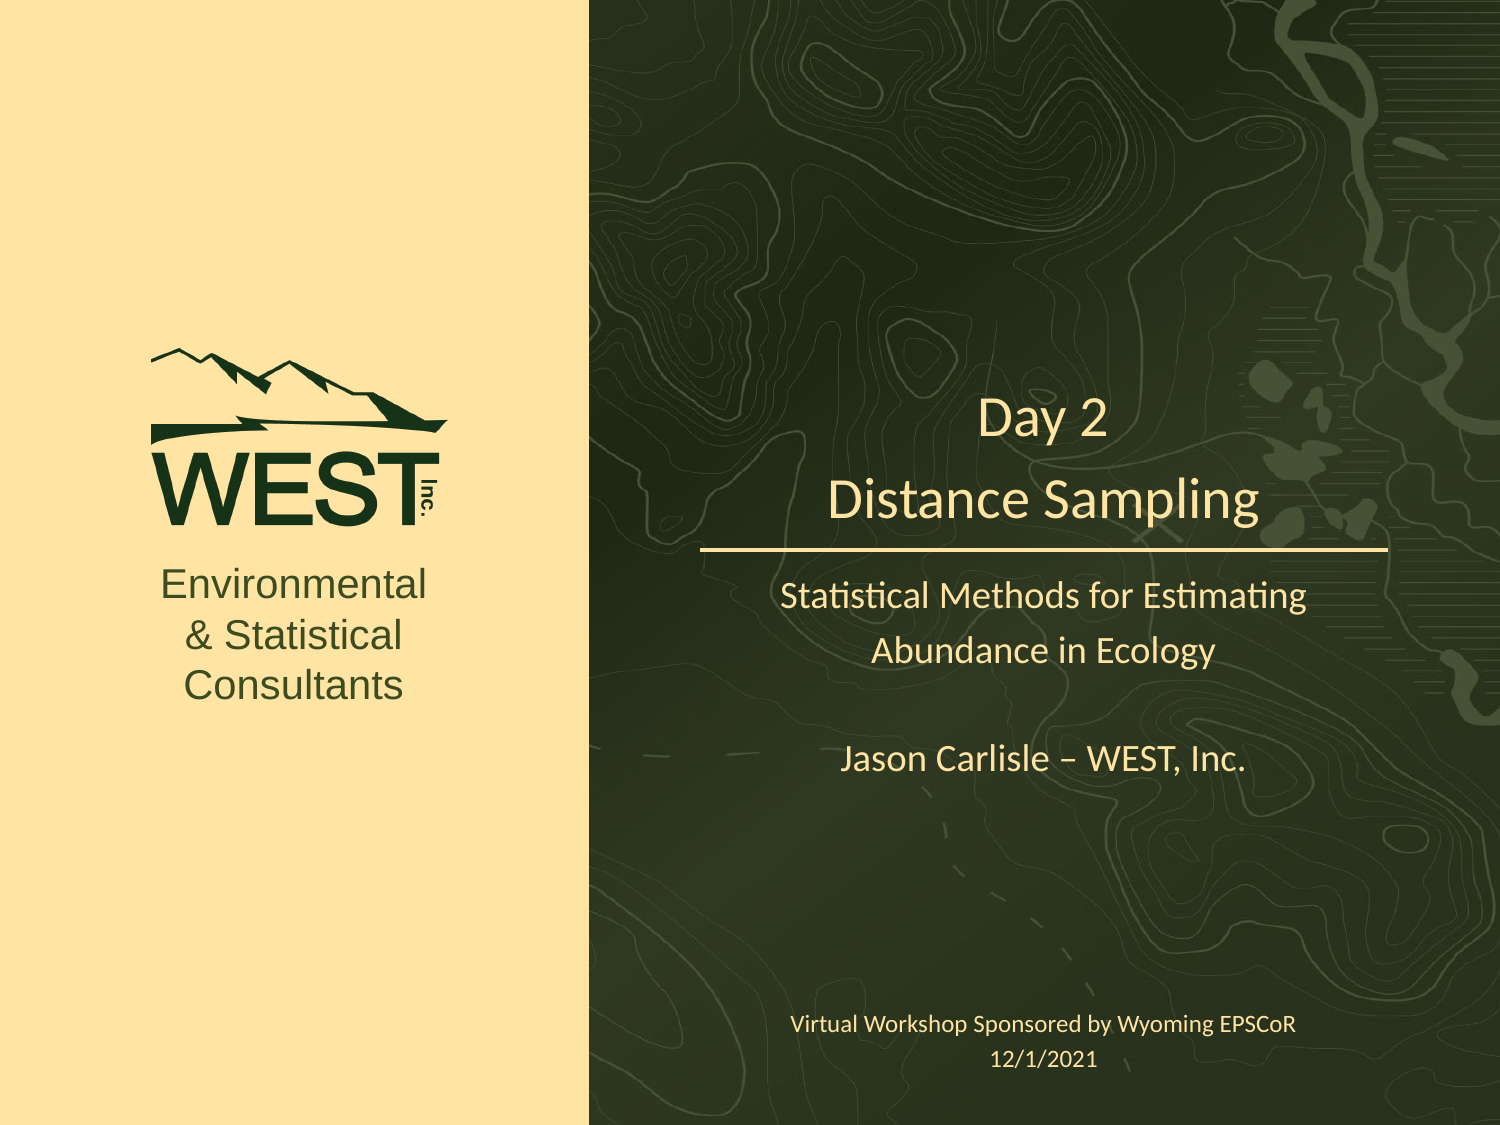

Day 2
Distance Sampling
Statistical Methods for Estimating
Abundance in Ecology

Jason Carlisle – WEST, Inc.
Virtual Workshop Sponsored by Wyoming EPSCoR
12/1/2021